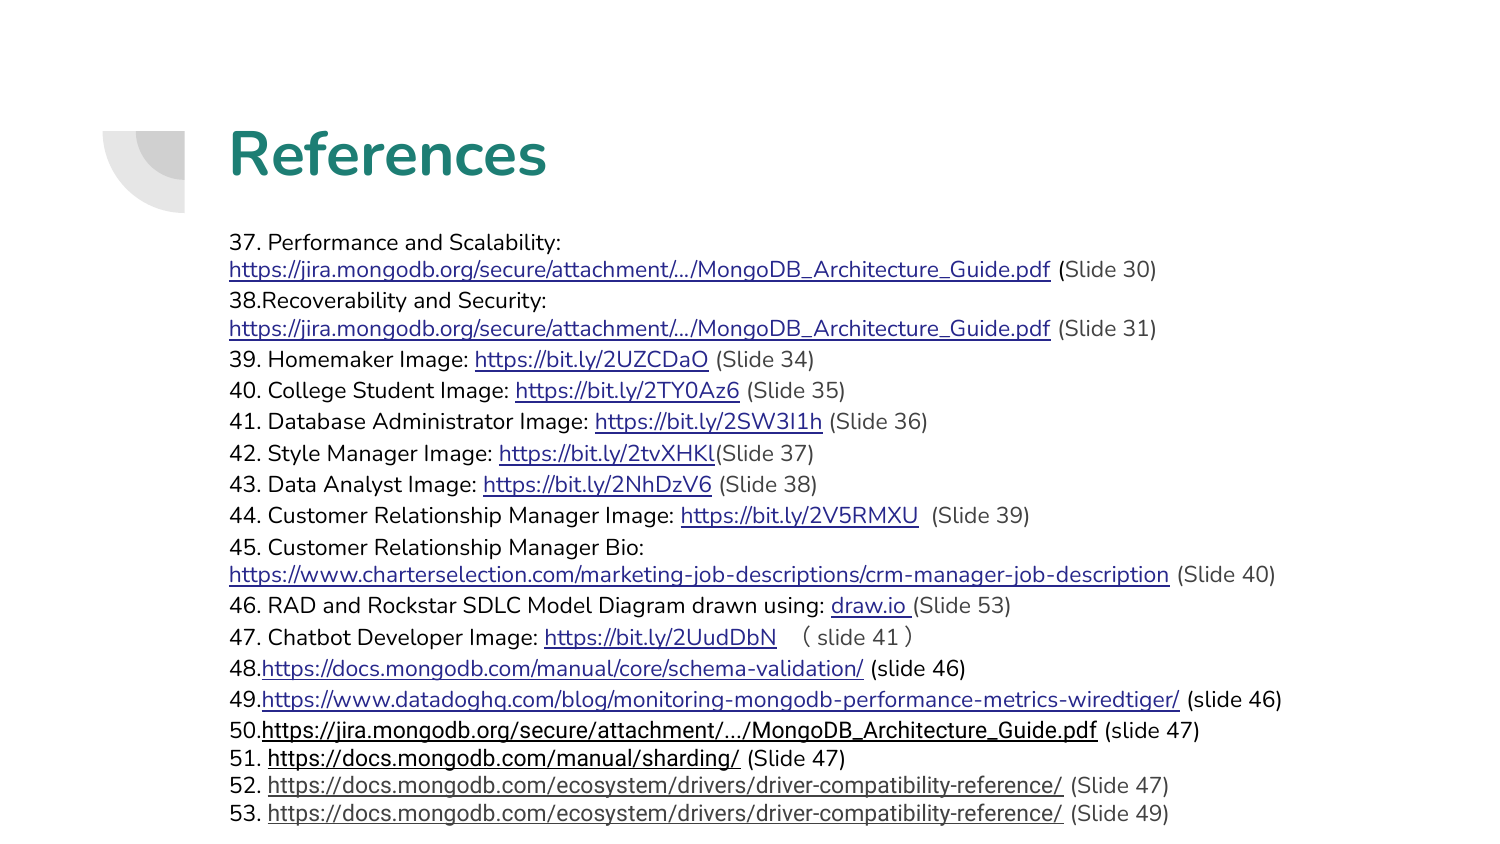

# References
37. Performance and Scalability: https://jira.mongodb.org/secure/attachment/.../MongoDB_Architecture_Guide.pdf (Slide 30)
38.Recoverability and Security: https://jira.mongodb.org/secure/attachment/.../MongoDB_Architecture_Guide.pdf (Slide 31)
39. Homemaker Image: https://bit.ly/2UZCDaO (Slide 34)
40. College Student Image: https://bit.ly/2TY0Az6 (Slide 35)
41. Database Administrator Image: https://bit.ly/2SW3I1h (Slide 36)
42. Style Manager Image: https://bit.ly/2tvXHKl(Slide 37)
43. Data Analyst Image: https://bit.ly/2NhDzV6 (Slide 38)
44. Customer Relationship Manager Image: https://bit.ly/2V5RMXU  (Slide 39)
45. Customer Relationship Manager Bio: https://www.charterselection.com/marketing-job-descriptions/crm-manager-job-description (Slide 40)
46. RAD and Rockstar SDLC Model Diagram drawn using: draw.io (Slide 53)
47. Chatbot Developer Image: https://bit.ly/2UudDbN （slide 41）
48.https://docs.mongodb.com/manual/core/schema-validation/ (slide 46)
49.https://www.datadoghq.com/blog/monitoring-mongodb-performance-metrics-wiredtiger/ (slide 46)
50.https://jira.mongodb.org/secure/attachment/.../MongoDB_Architecture_Guide.pdf (slide 47)
51. https://docs.mongodb.com/manual/sharding/ (Slide 47)
52. https://docs.mongodb.com/ecosystem/drivers/driver-compatibility-reference/ (Slide 47)
53. https://docs.mongodb.com/ecosystem/drivers/driver-compatibility-reference/ (Slide 49)